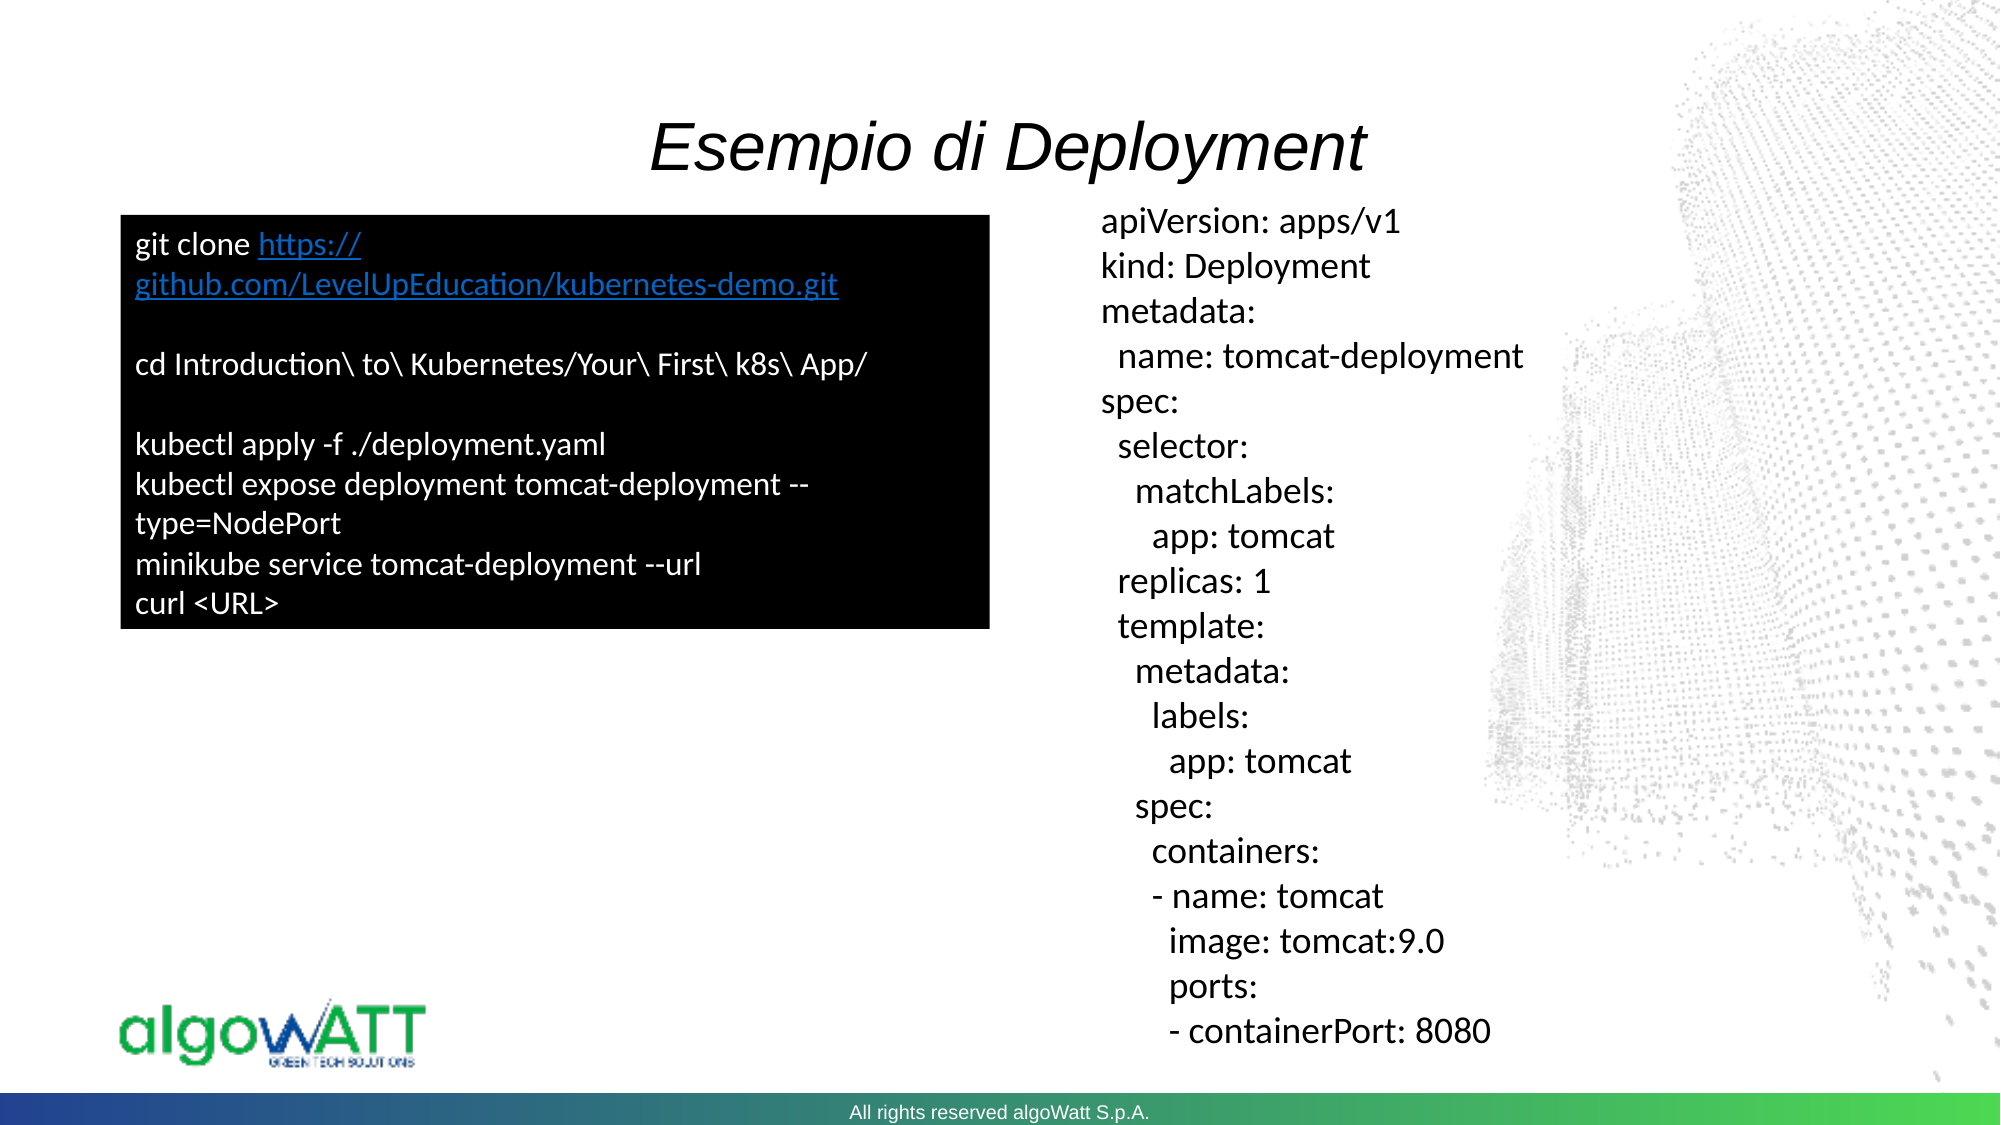

Esempio di Deployment
apiVersion: apps/v1
kind: Deployment
metadata:
  name: tomcat-deployment
spec:
  selector:
    matchLabels:
      app: tomcat
  replicas: 1
  template:
    metadata:
      labels:
        app: tomcat
    spec:
      containers:
      - name: tomcat
        image: tomcat:9.0
        ports:
        - containerPort: 8080

git clone https://github.com/LevelUpEducation/kubernetes-demo.git

cd Introduction\ to\ Kubernetes/Your\ First\ k8s\ App/

kubectl apply -f ./deployment.yaml
kubectl expose deployment tomcat-deployment --type=NodePort
minikube service tomcat-deployment --url
curl <URL>
All rights reserved algoWatt S.p.A.